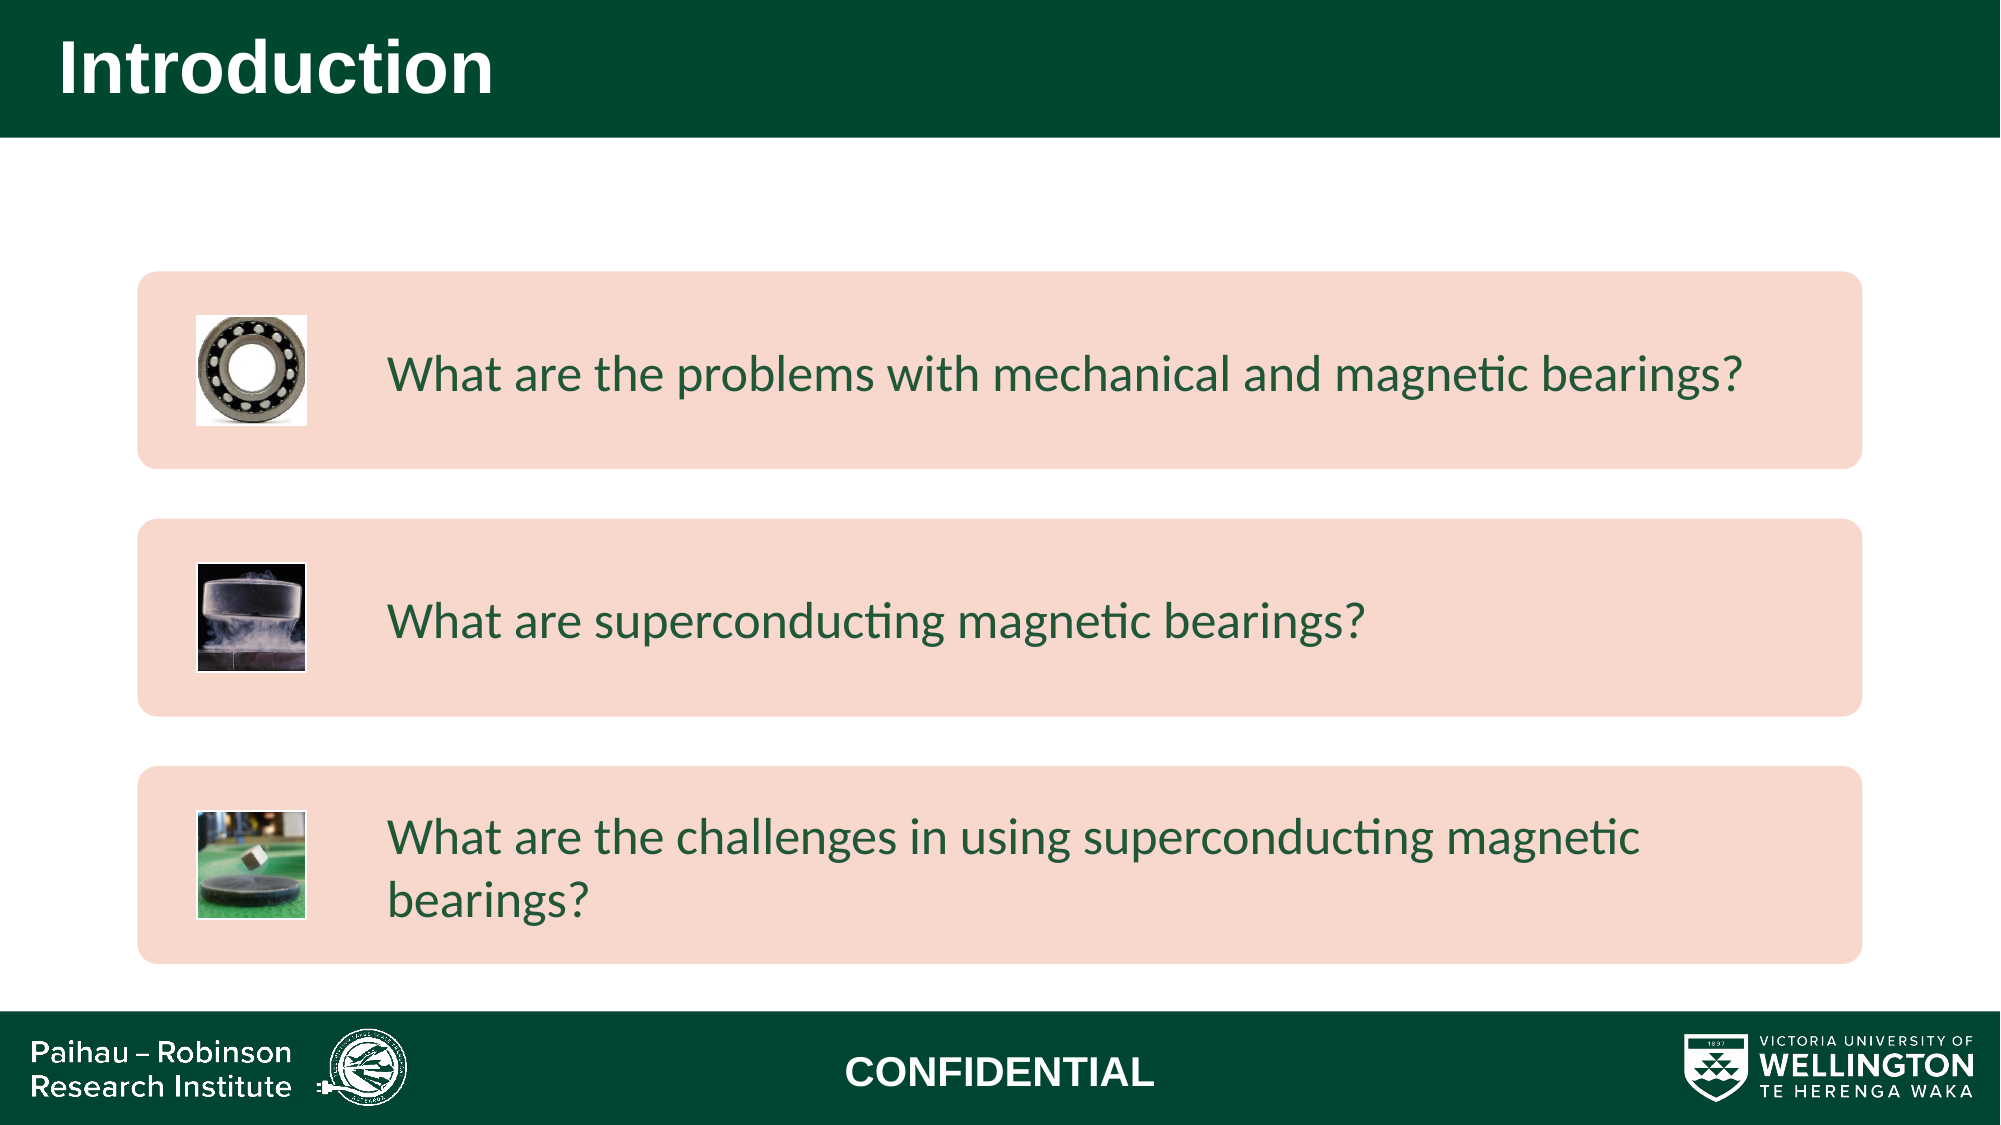

2
# Introduction
What are the problems with mechanical and magnetic bearings?
What are superconducting magnetic bearings?
What are the challenges in using superconducting magnetic bearings?
CONFIDENTIAL